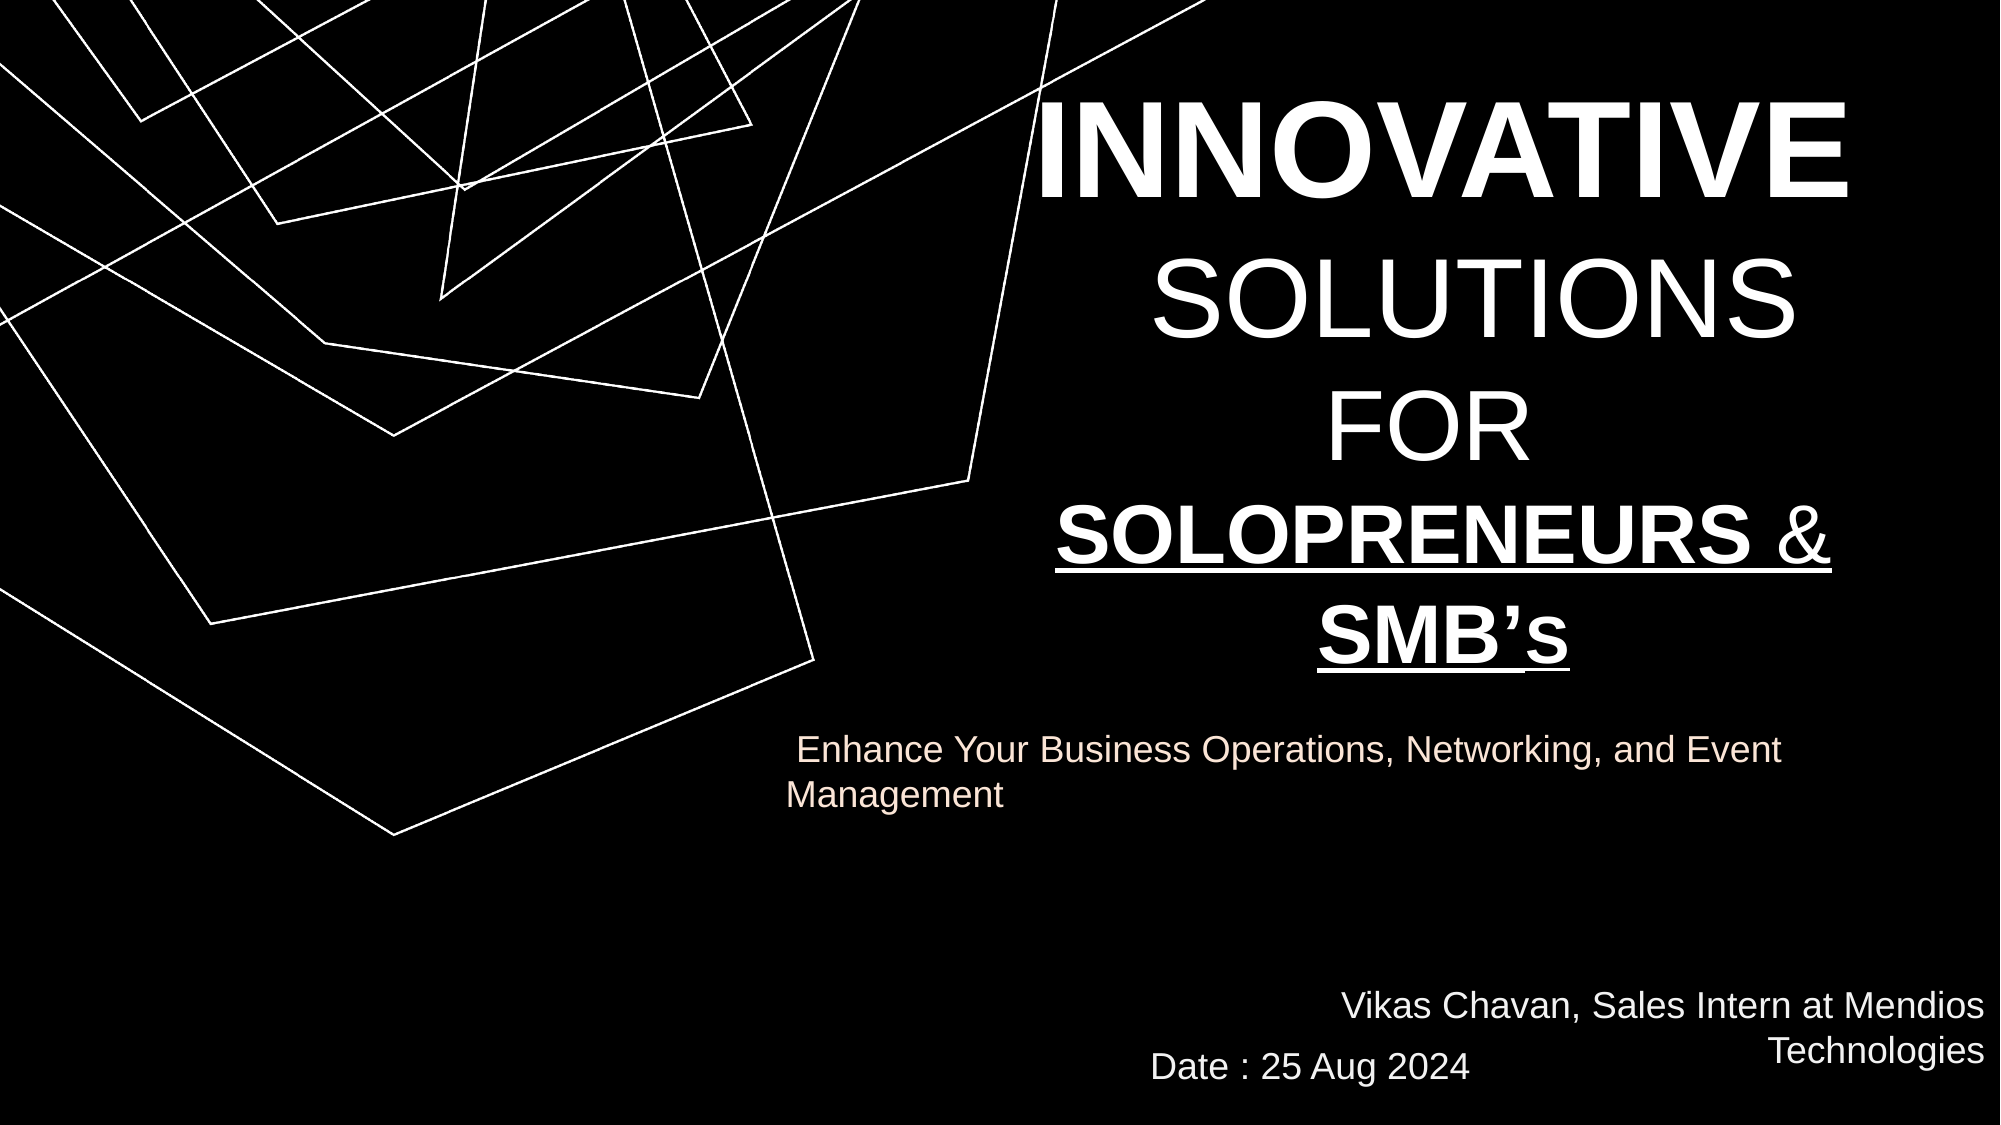

# Innovative Solutions  for Solopreneurs & SMB’s
 Enhance Your Business Operations, Networking, and Event Management
Vikas Chavan, Sales Intern at Mendios Technologies
Date : 25 Aug 2024